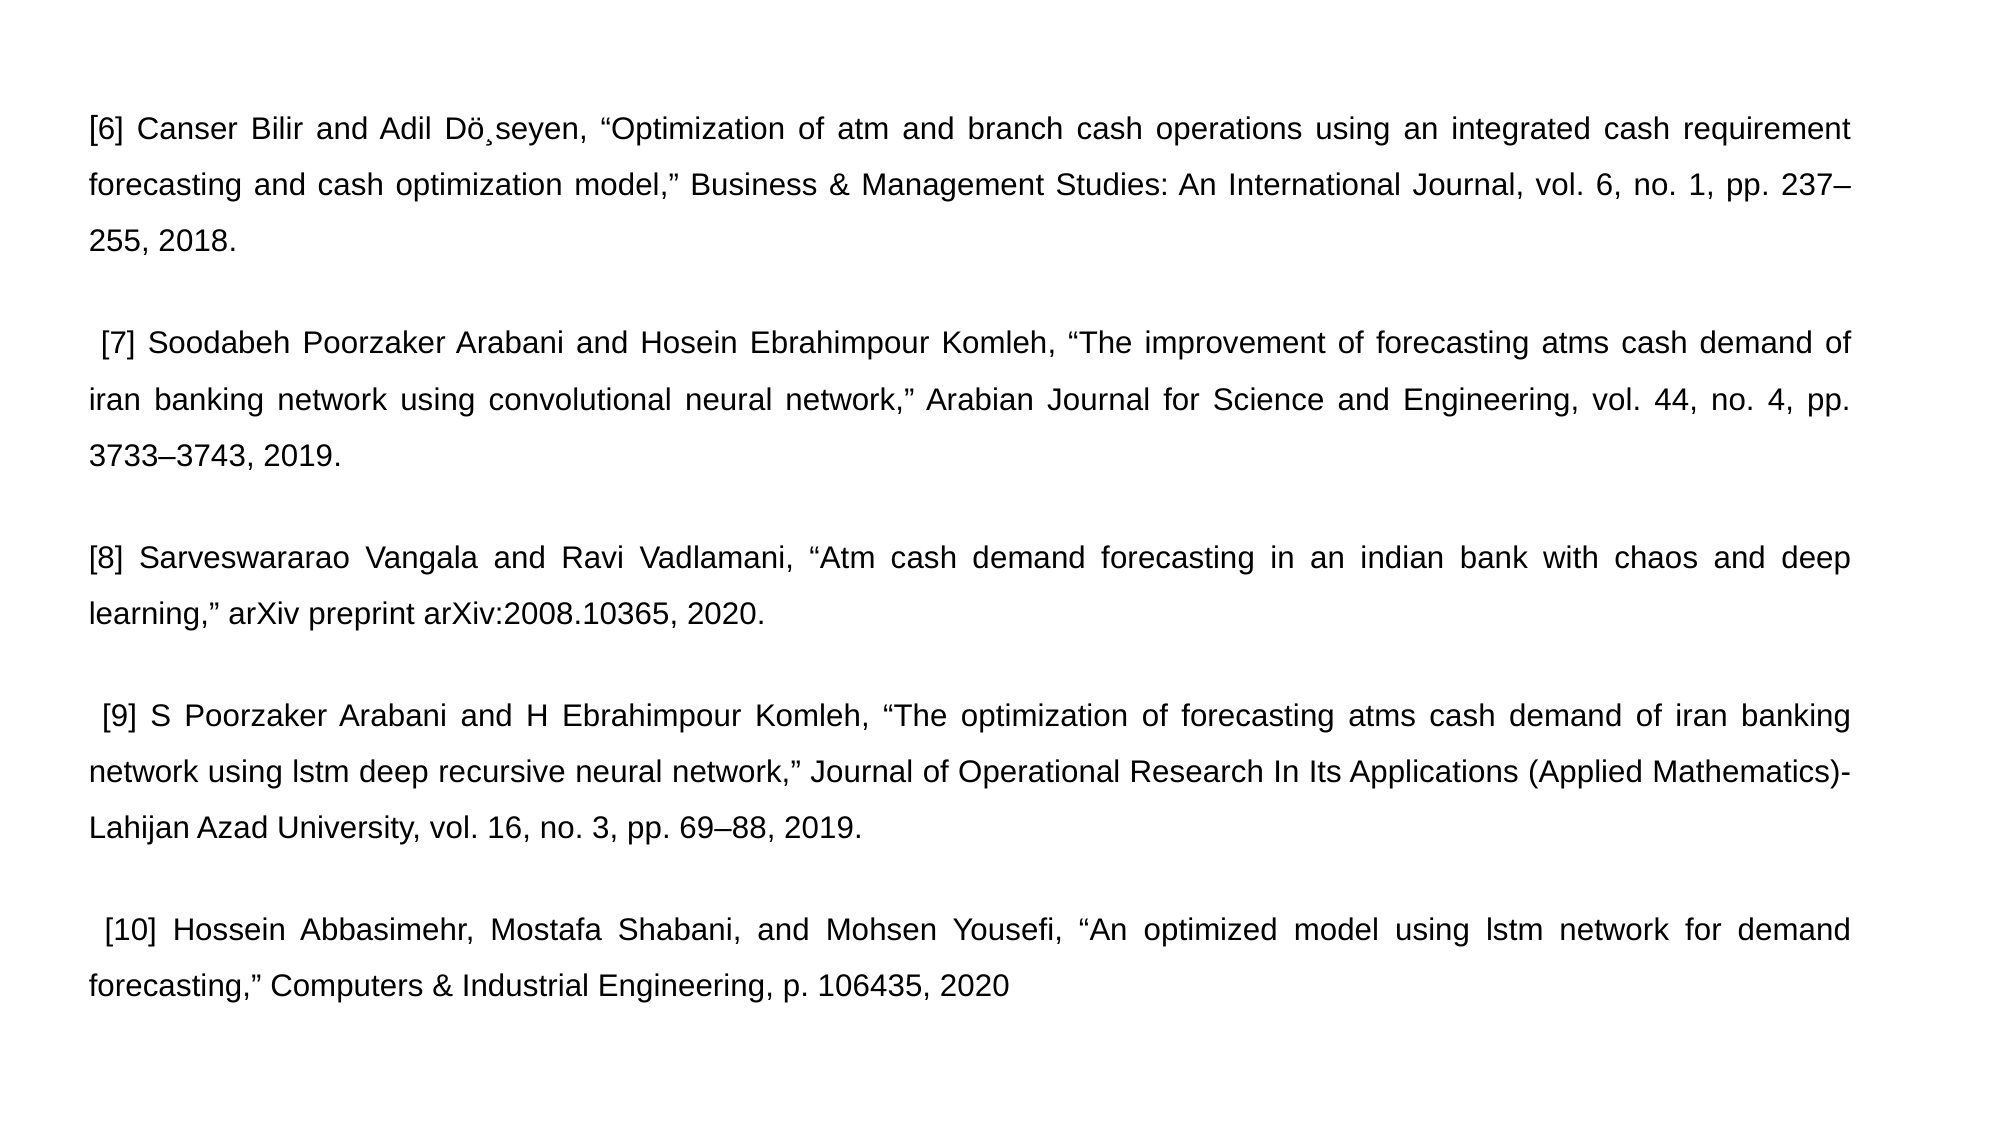

[6] Canser Bilir and Adil Dö¸seyen, “Optimization of atm and branch cash operations using an integrated cash requirement forecasting and cash optimization model,” Business & Management Studies: An International Journal, vol. 6, no. 1, pp. 237–255, 2018.
 [7] Soodabeh Poorzaker Arabani and Hosein Ebrahimpour Komleh, “The improvement of forecasting atms cash demand of iran banking network using convolutional neural network,” Arabian Journal for Science and Engineering, vol. 44, no. 4, pp. 3733–3743, 2019.
[8] Sarveswararao Vangala and Ravi Vadlamani, “Atm cash demand forecasting in an indian bank with chaos and deep learning,” arXiv preprint arXiv:2008.10365, 2020.
 [9] S Poorzaker Arabani and H Ebrahimpour Komleh, “The optimization of forecasting atms cash demand of iran banking network using lstm deep recursive neural network,” Journal of Operational Research In Its Applications (Applied Mathematics)-Lahijan Azad University, vol. 16, no. 3, pp. 69–88, 2019.
 [10] Hossein Abbasimehr, Mostafa Shabani, and Mohsen Yousefi, “An optimized model using lstm network for demand forecasting,” Computers & Industrial Engineering, p. 106435, 2020